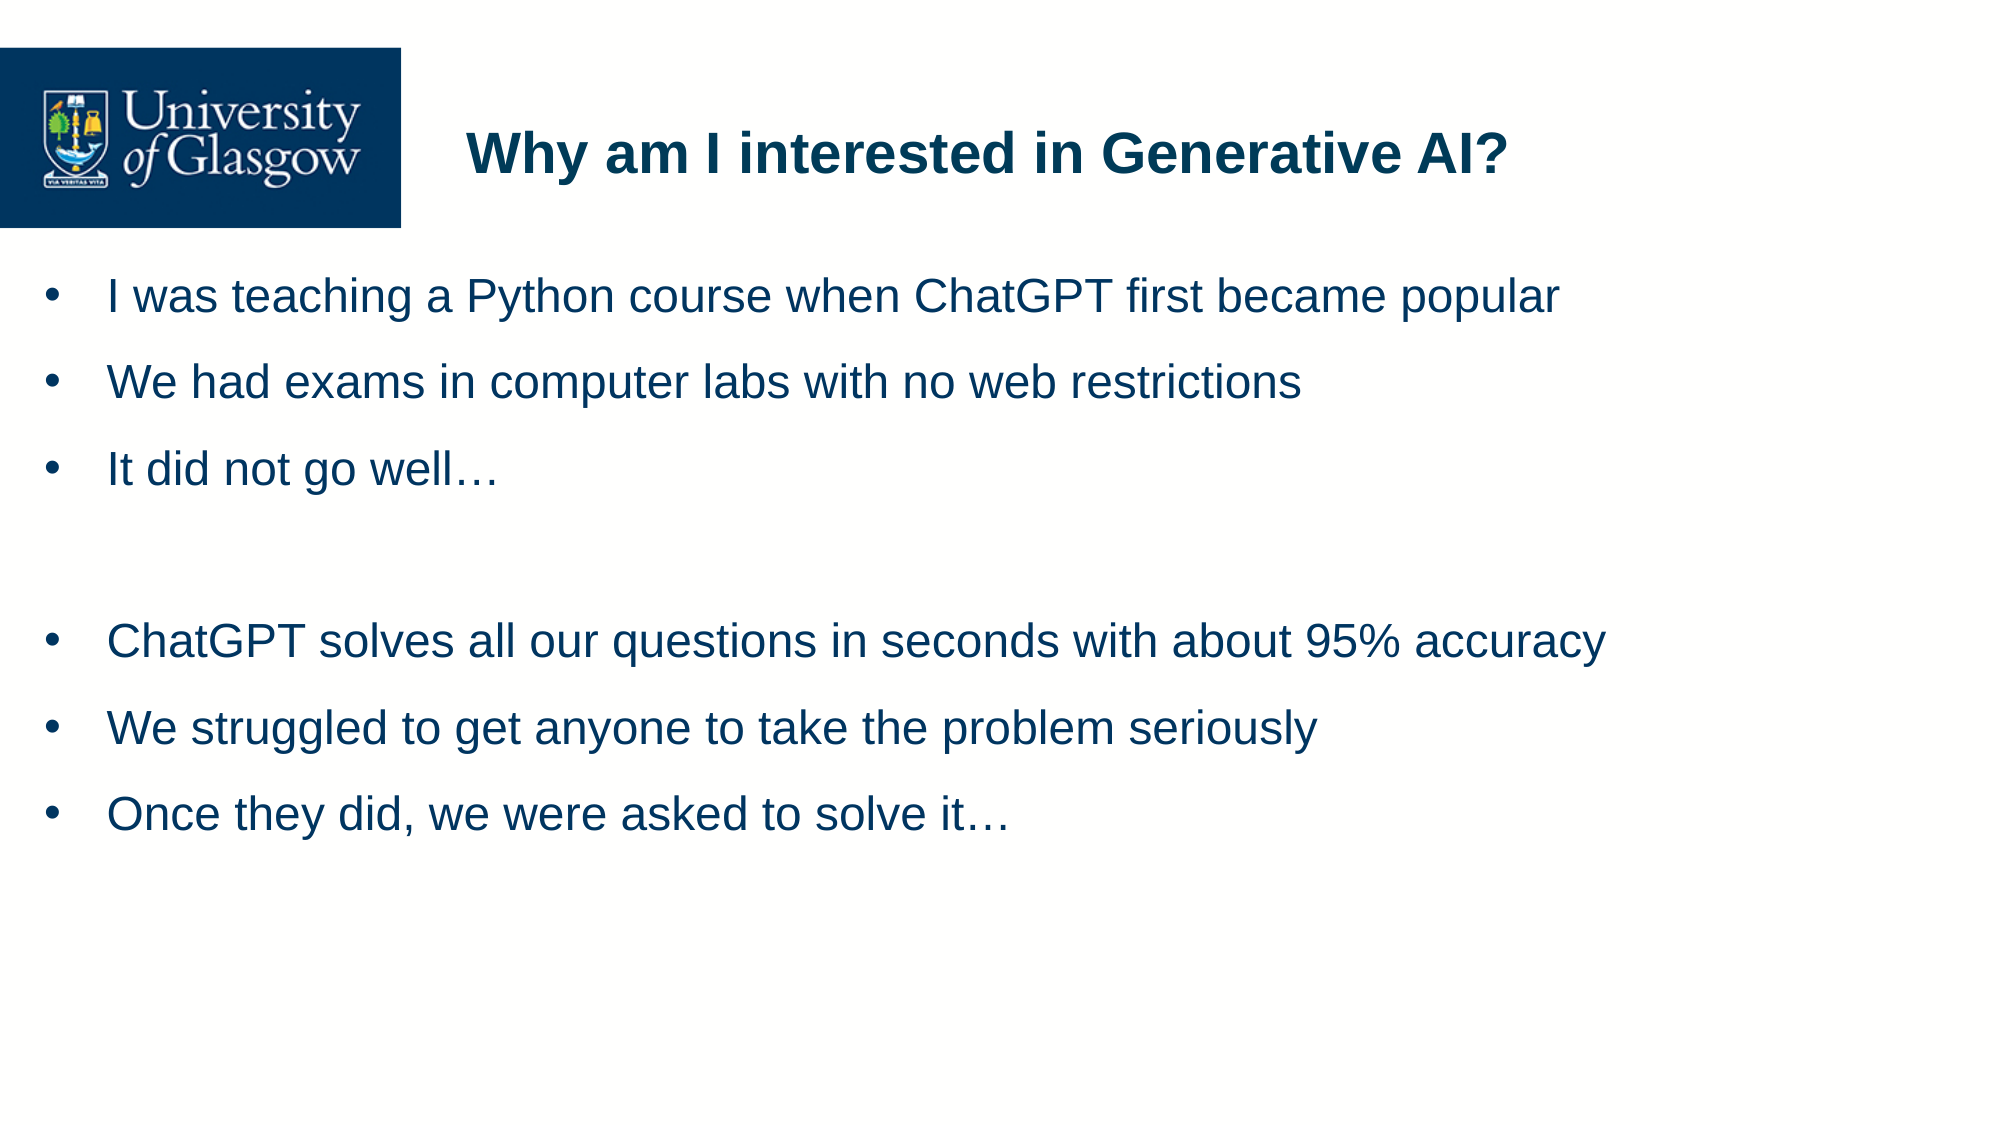

# Why am I interested in Generative AI?
I was teaching a Python course when ChatGPT first became popular
We had exams in computer labs with no web restrictions
It did not go well…

ChatGPT solves all our questions in seconds with about 95% accuracy
We struggled to get anyone to take the problem seriously
Once they did, we were asked to solve it…